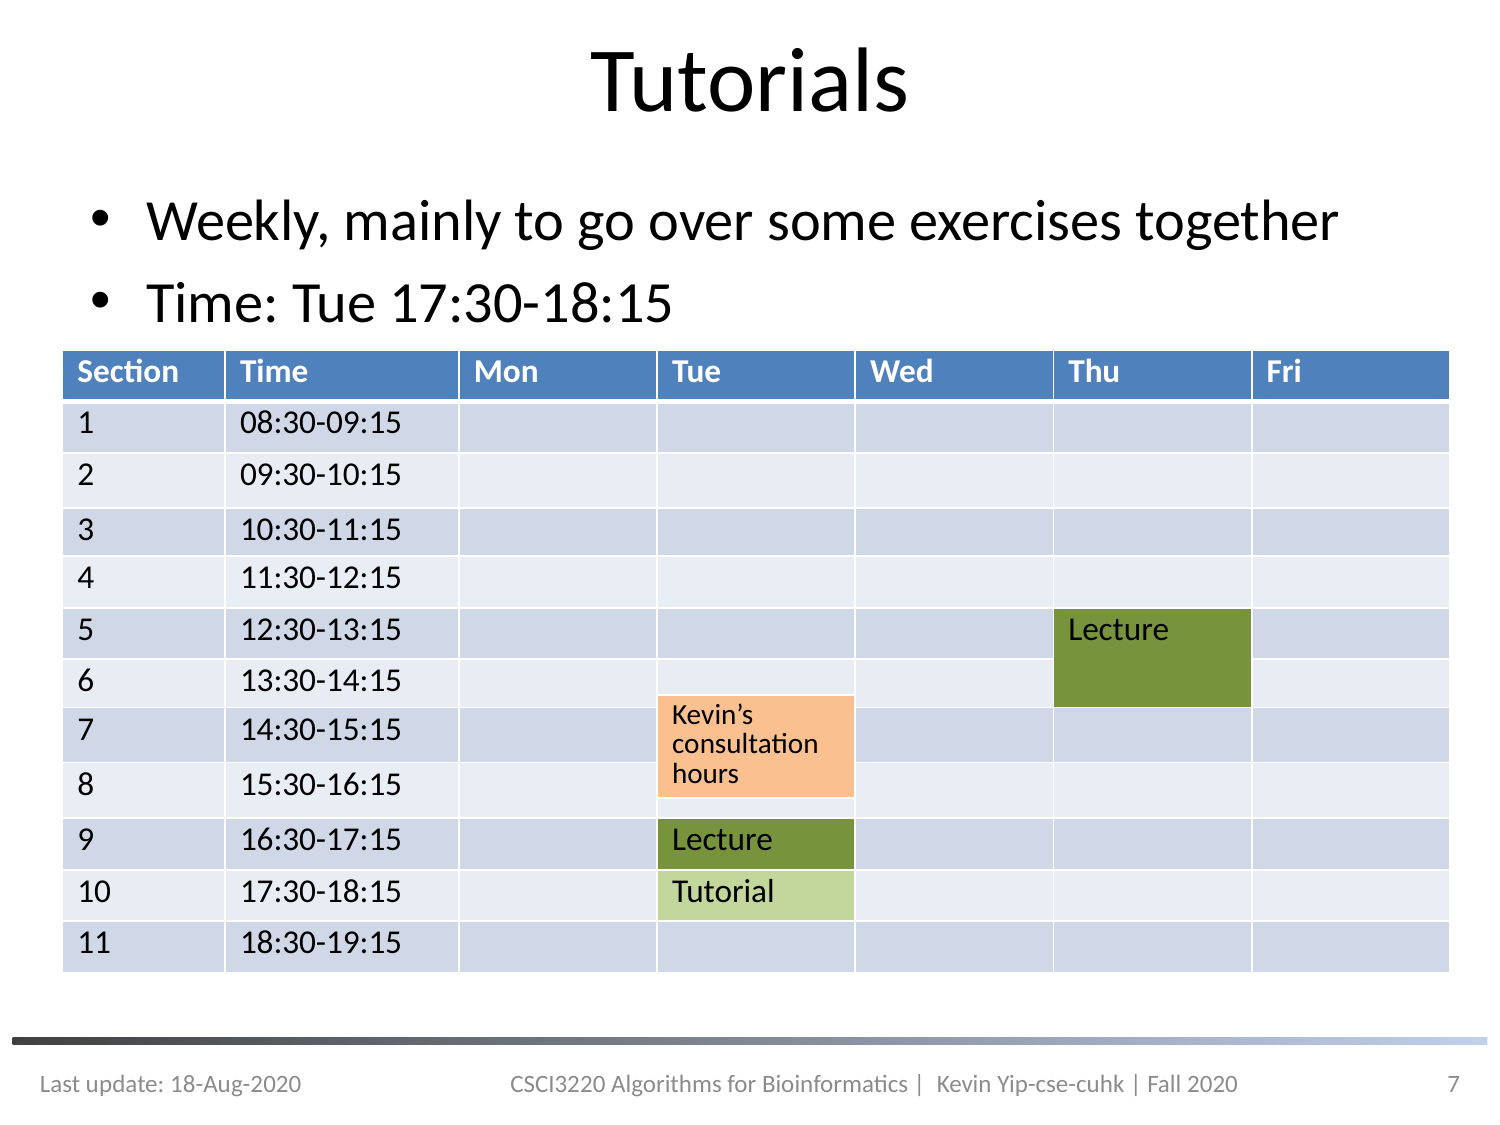

# Tutorials
Weekly, mainly to go over some exercises together
Time: Tue 17:30-18:15
| Section | Time | Mon | Tue | Wed | Thu | Fri |
| --- | --- | --- | --- | --- | --- | --- |
| 1 | 08:30-09:15 |  |  |  |  |  |
| 2 | 09:30-10:15 |  |  |  |  |  |
| 3 | 10:30-11:15 |  |  |  |  |  |
| 4 | 11:30-12:15 |  |  |  |  |  |
| 5 | 12:30-13:15 |  |  |  | Lecture |  |
| 6 | 13:30-14:15 |  |  |  |  |  |
|  |  |  | Kevin’s consultation hours |  |  |  |
| 7 | 14:30-15:15 |  |  |  |  |  |
| 8 | 15:30-16:15 |  |  |  |  |  |
|  |  |  |  |  |  |  |
| 9 | 16:30-17:15 |  | Lecture |  |  |  |
| 10 | 17:30-18:15 |  | Tutorial |  |  |  |
| 11 | 18:30-19:15 |  |  |  |  |  |
Last update: 18-Aug-2020
CSCI3220 Algorithms for Bioinformatics |  Kevin Yip-cse-cuhk | Fall 2020
7